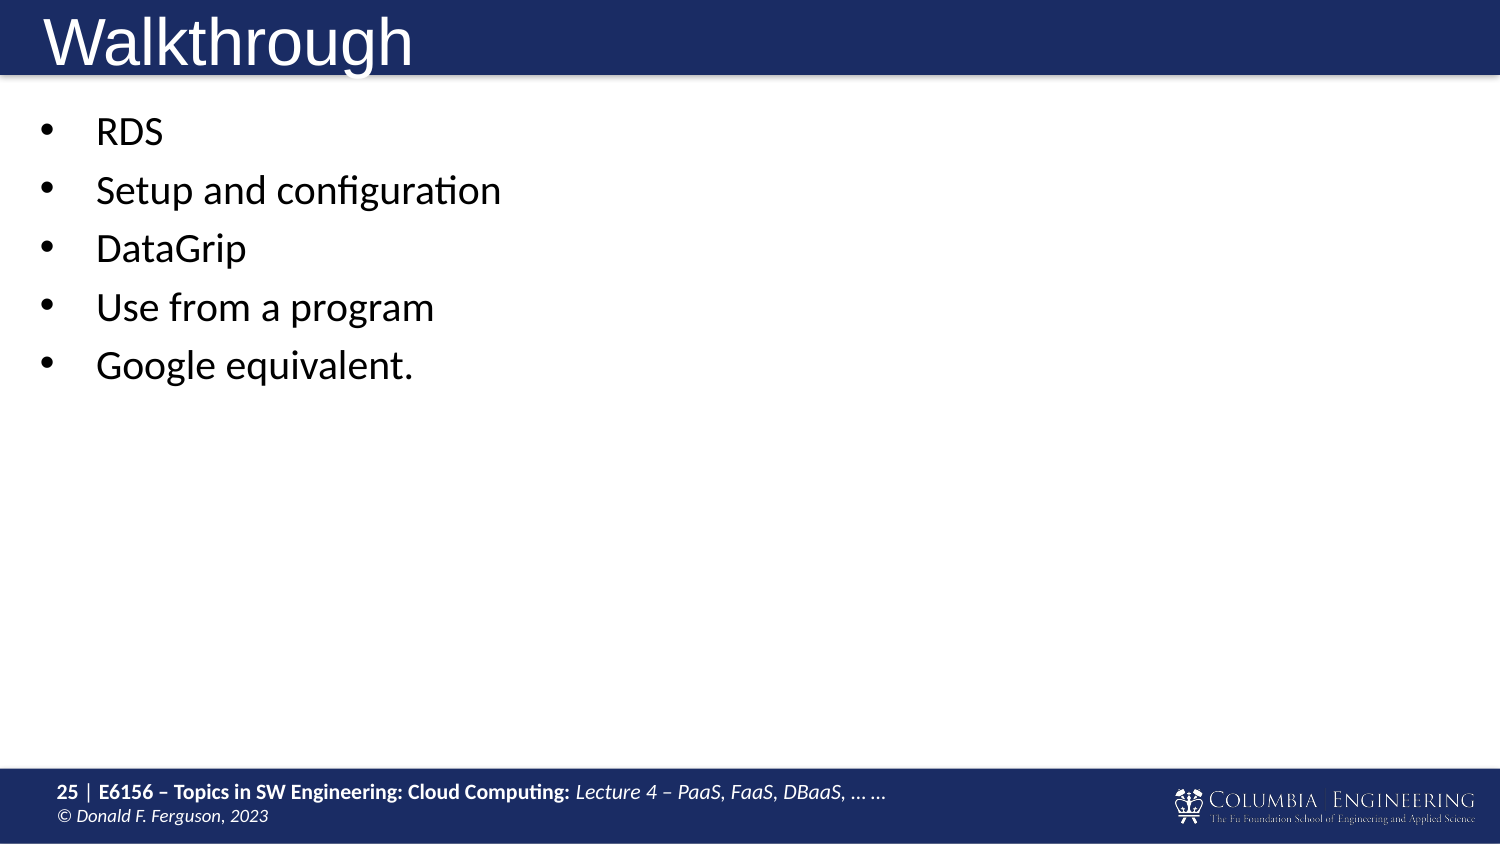

# Walkthrough
RDS
Setup and configuration
DataGrip
Use from a program
Google equivalent.